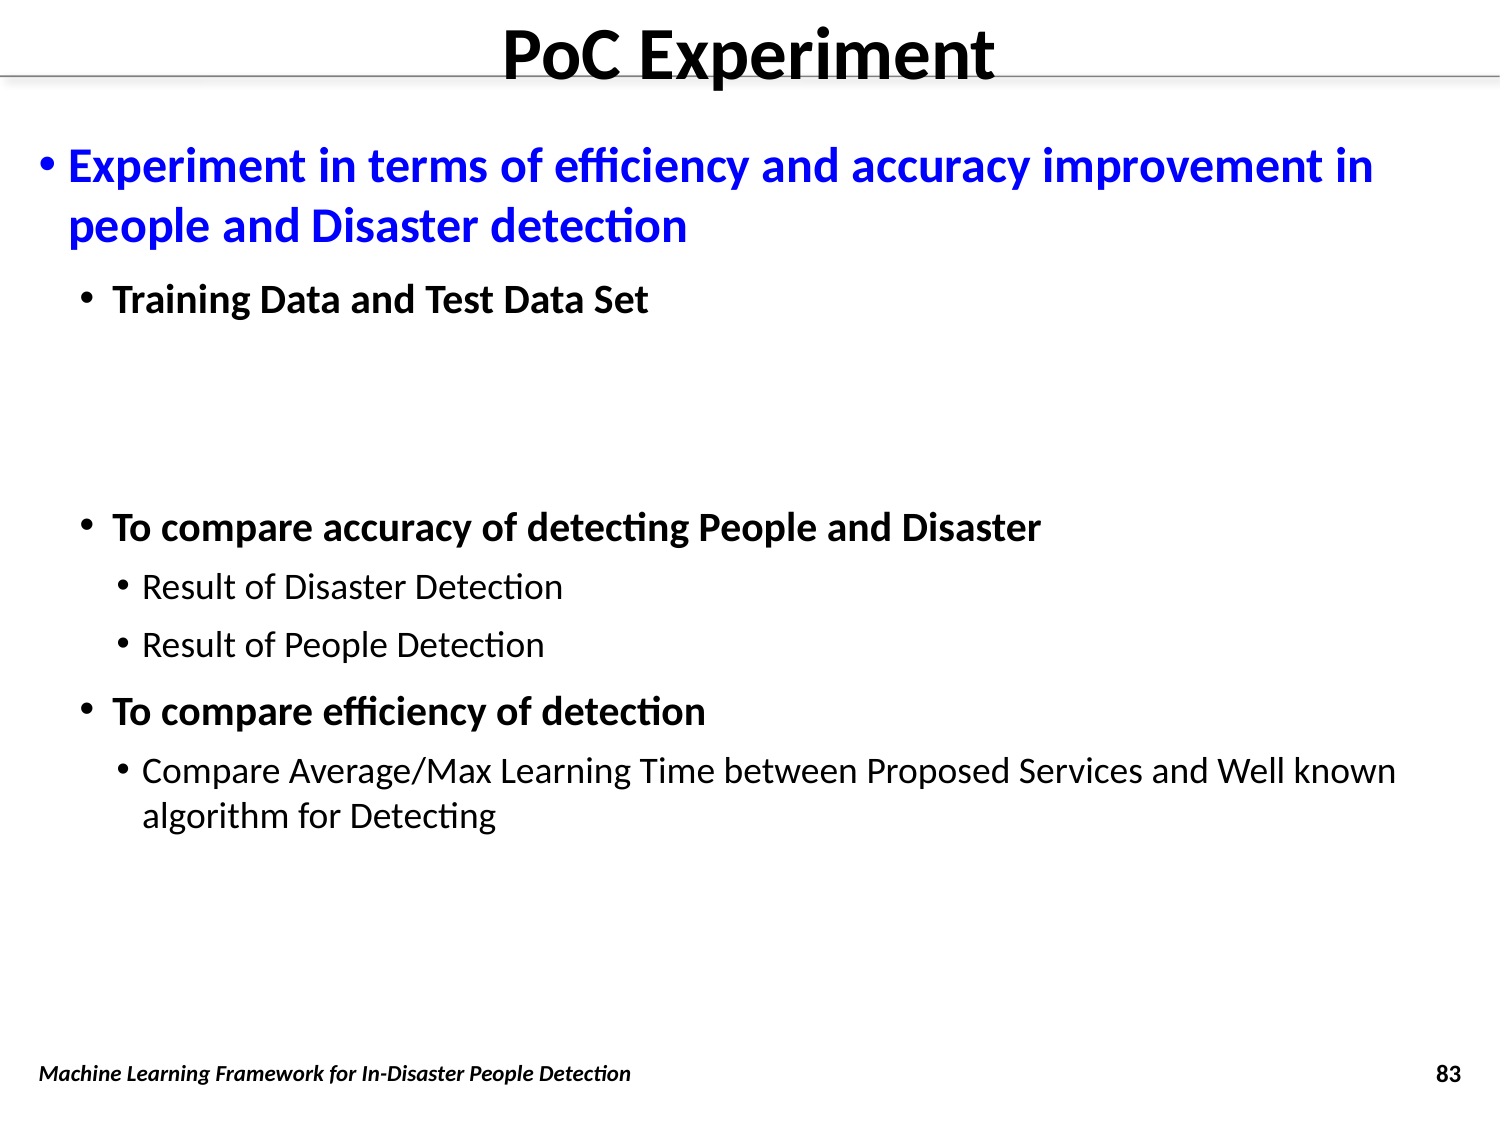

# PoC Experiment
Experiment in terms of efficiency and accuracy improvement in people and Disaster detection
Training Data and Test Data Set

To compare accuracy of detecting People and Disaster
Result of Disaster Detection
Result of People Detection
To compare efficiency of detection
Compare Average/Max Learning Time between Proposed Services and Well known algorithm for Detecting

Machine Learning Framework for In-Disaster People Detection
83